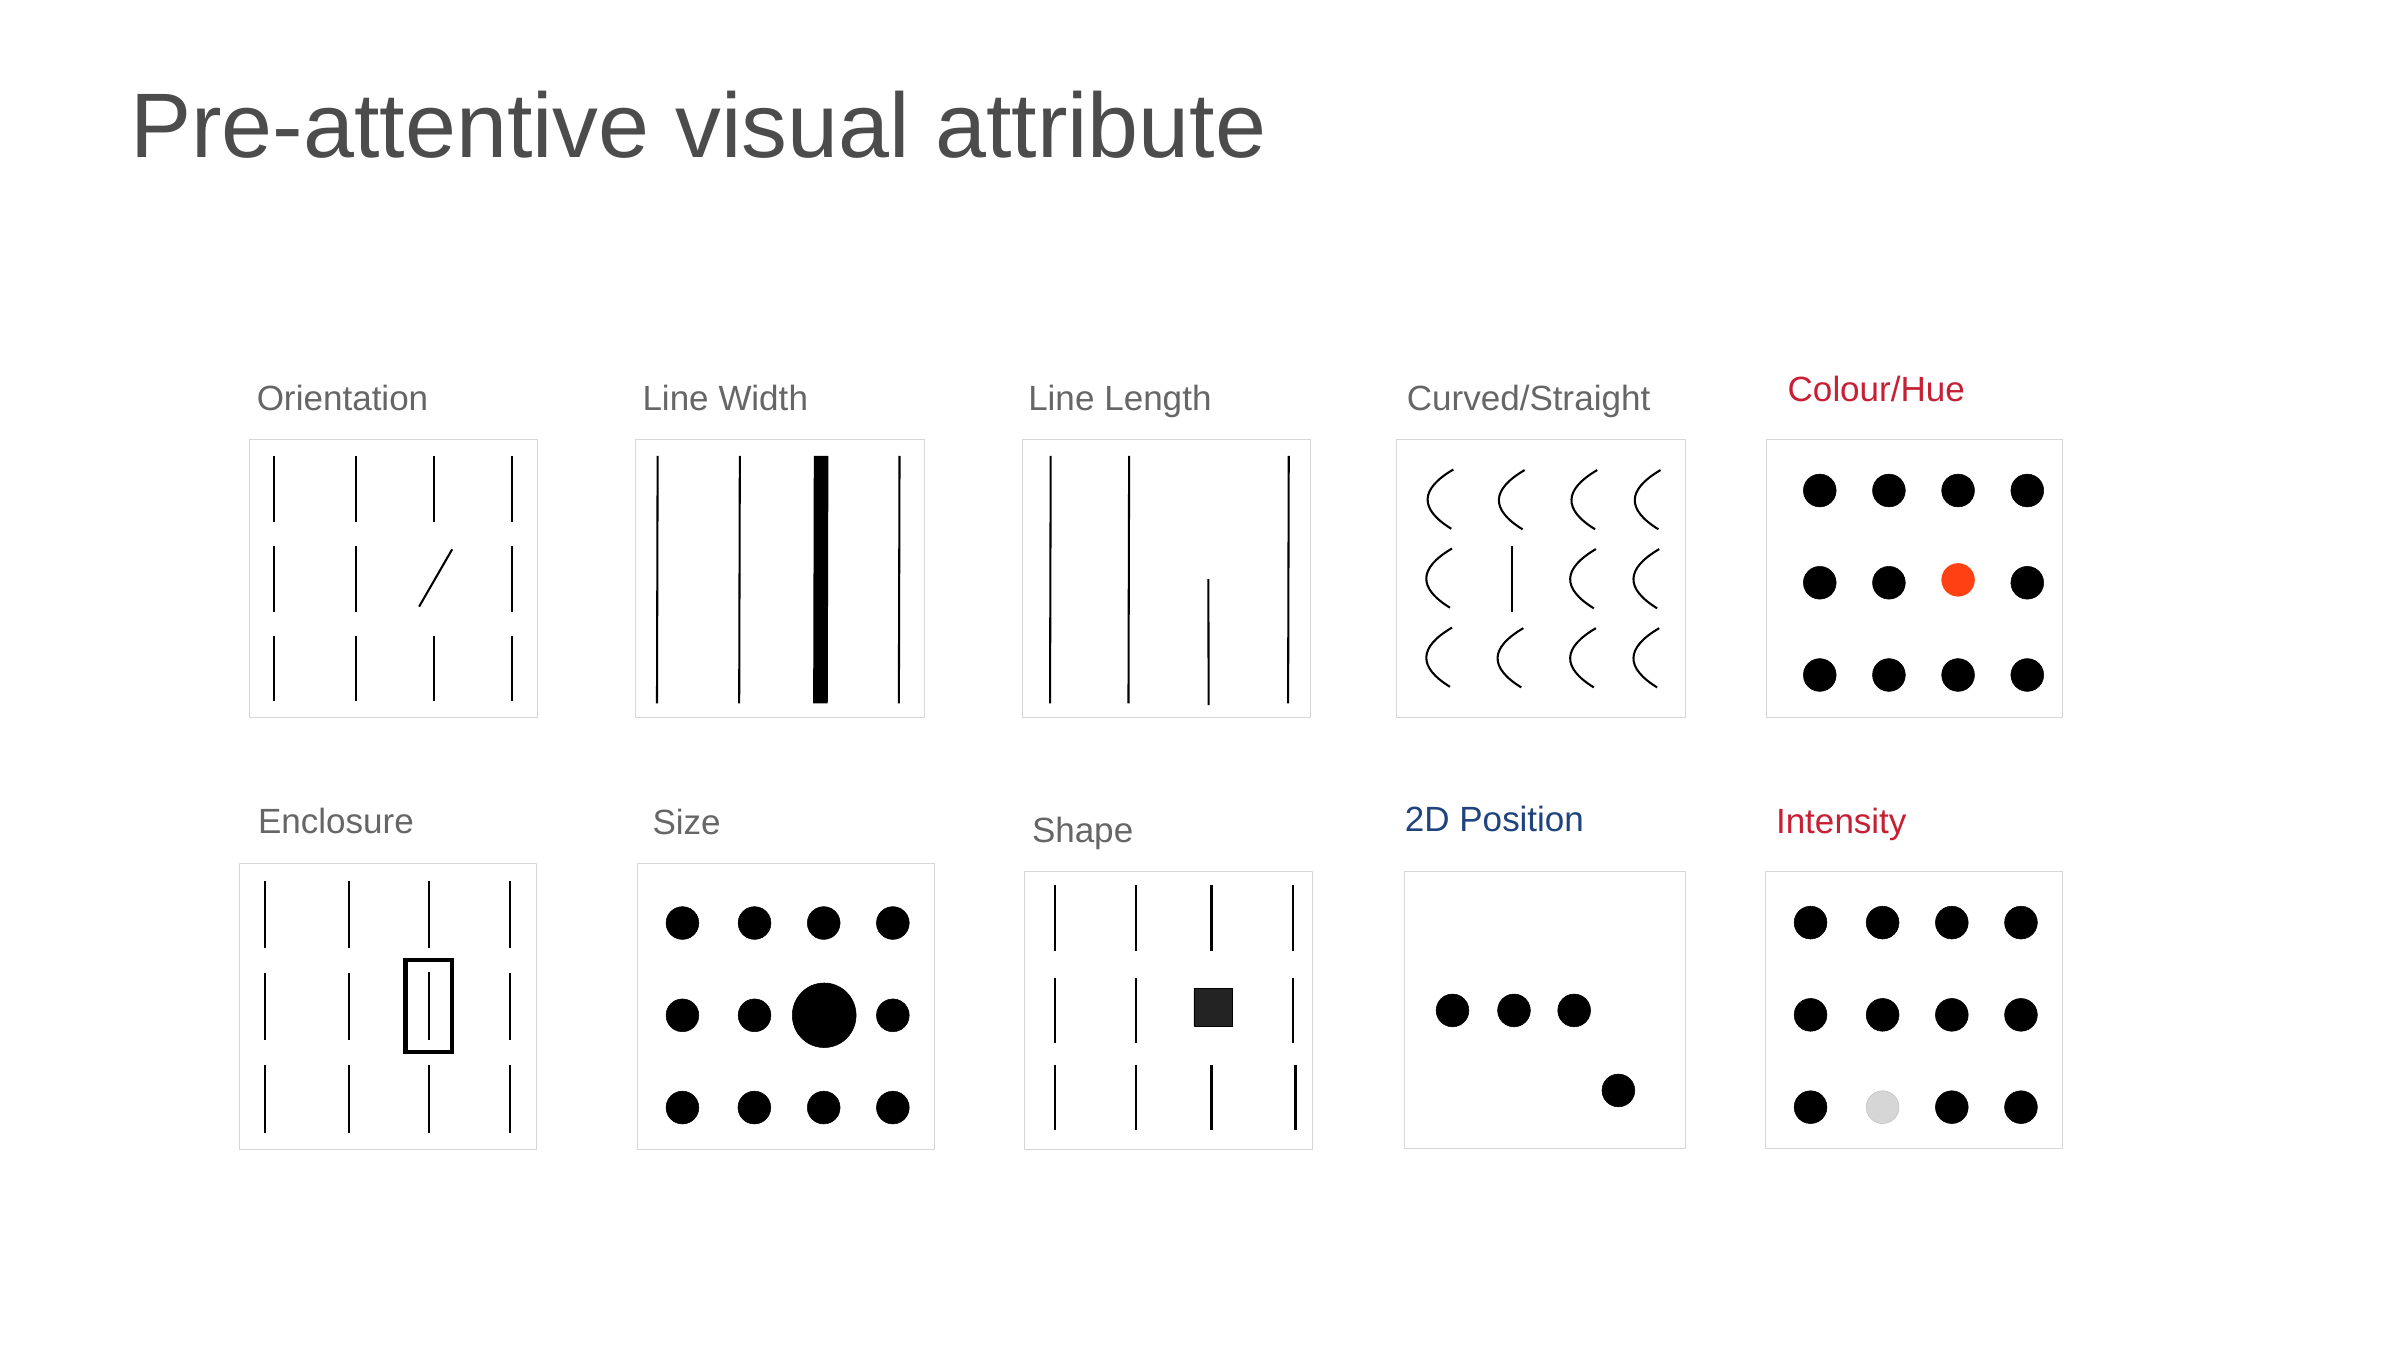

Pre-attentive visual attribute
Colour/Hue

Intensity

Orientation

Line Width

Line Length

Enclosure

Size

Shape

Curved/Straight

2D Position